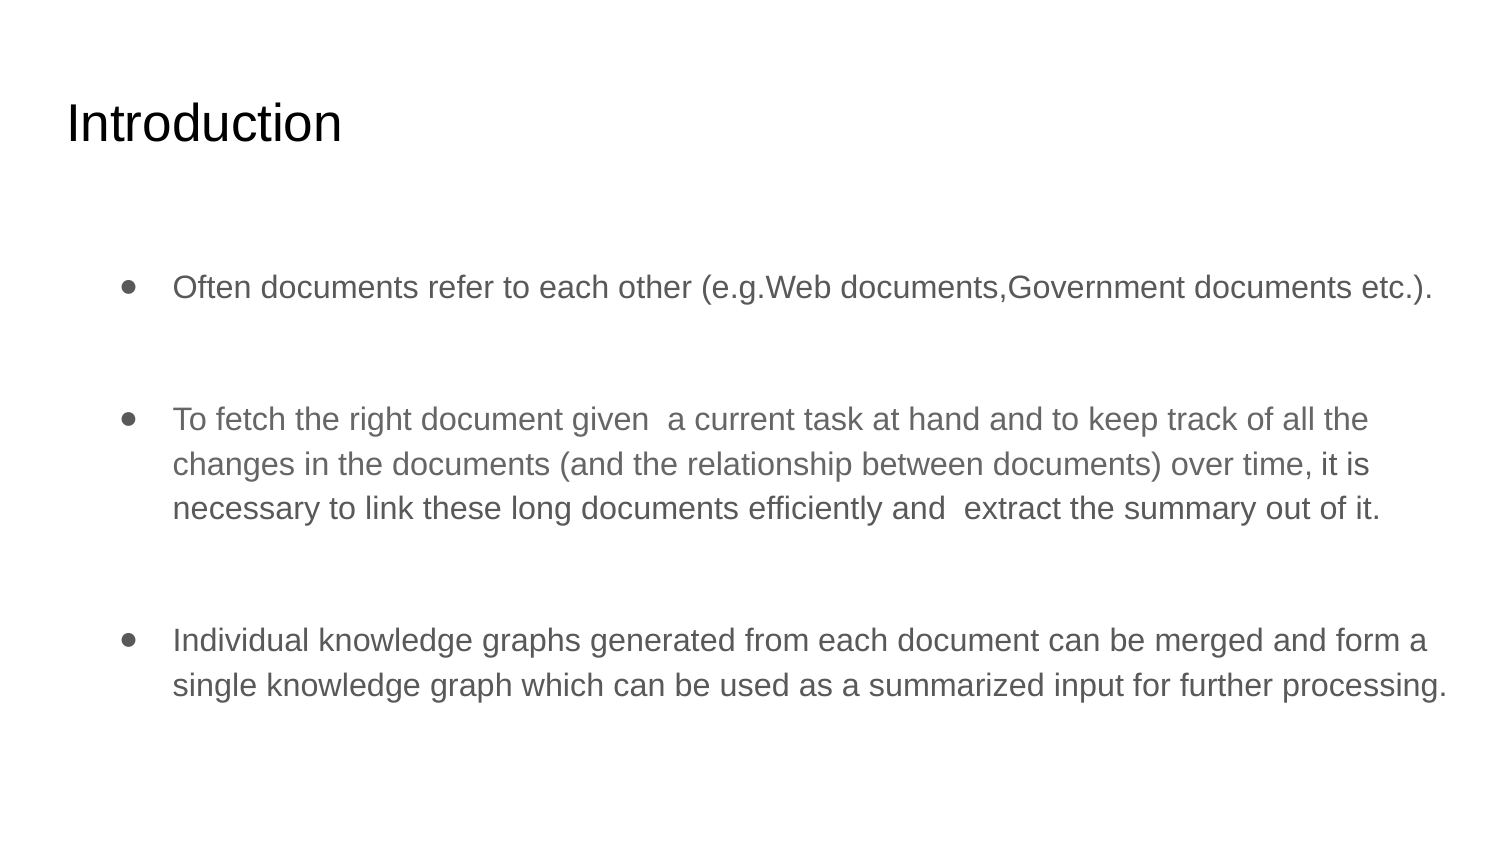

# Introduction

Often documents refer to each other (e.g.Web documents,Government documents etc.).

To fetch the right document given  a current task at hand and to keep track of all the changes in the documents (and the relationship between documents) over time, it is necessary to link these long documents efficiently and  extract the summary out of it.

Individual knowledge graphs generated from each document can be merged and form a single knowledge graph which can be used as a summarized input for further processing.